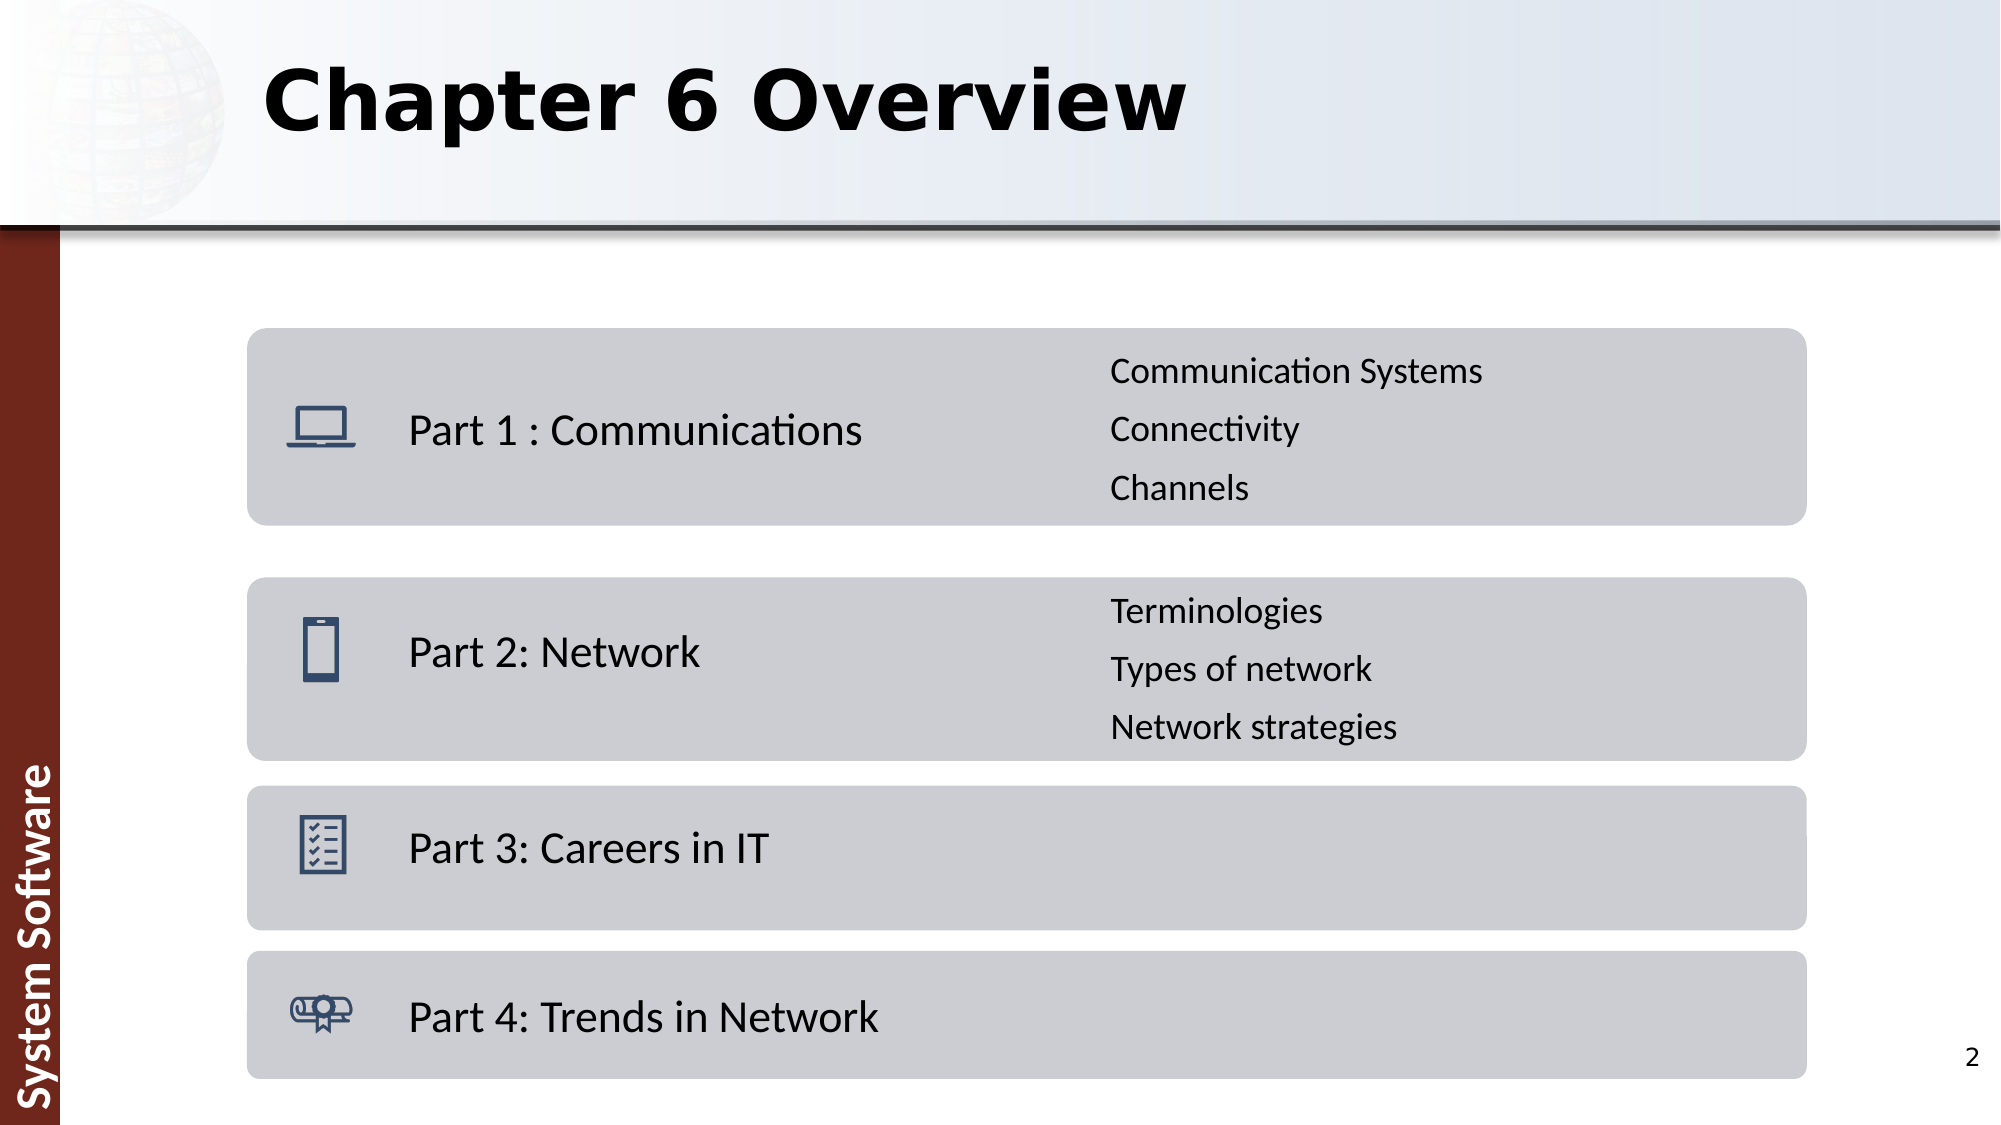

# Chapter 6 Overview

Part 1 : Communications

Communication Systems
Connectivity
Channels

Part 2: Network

Terminologies
Types of network
Network strategies

Part 3: Careers in IT

Part 4: Trends in Network

2